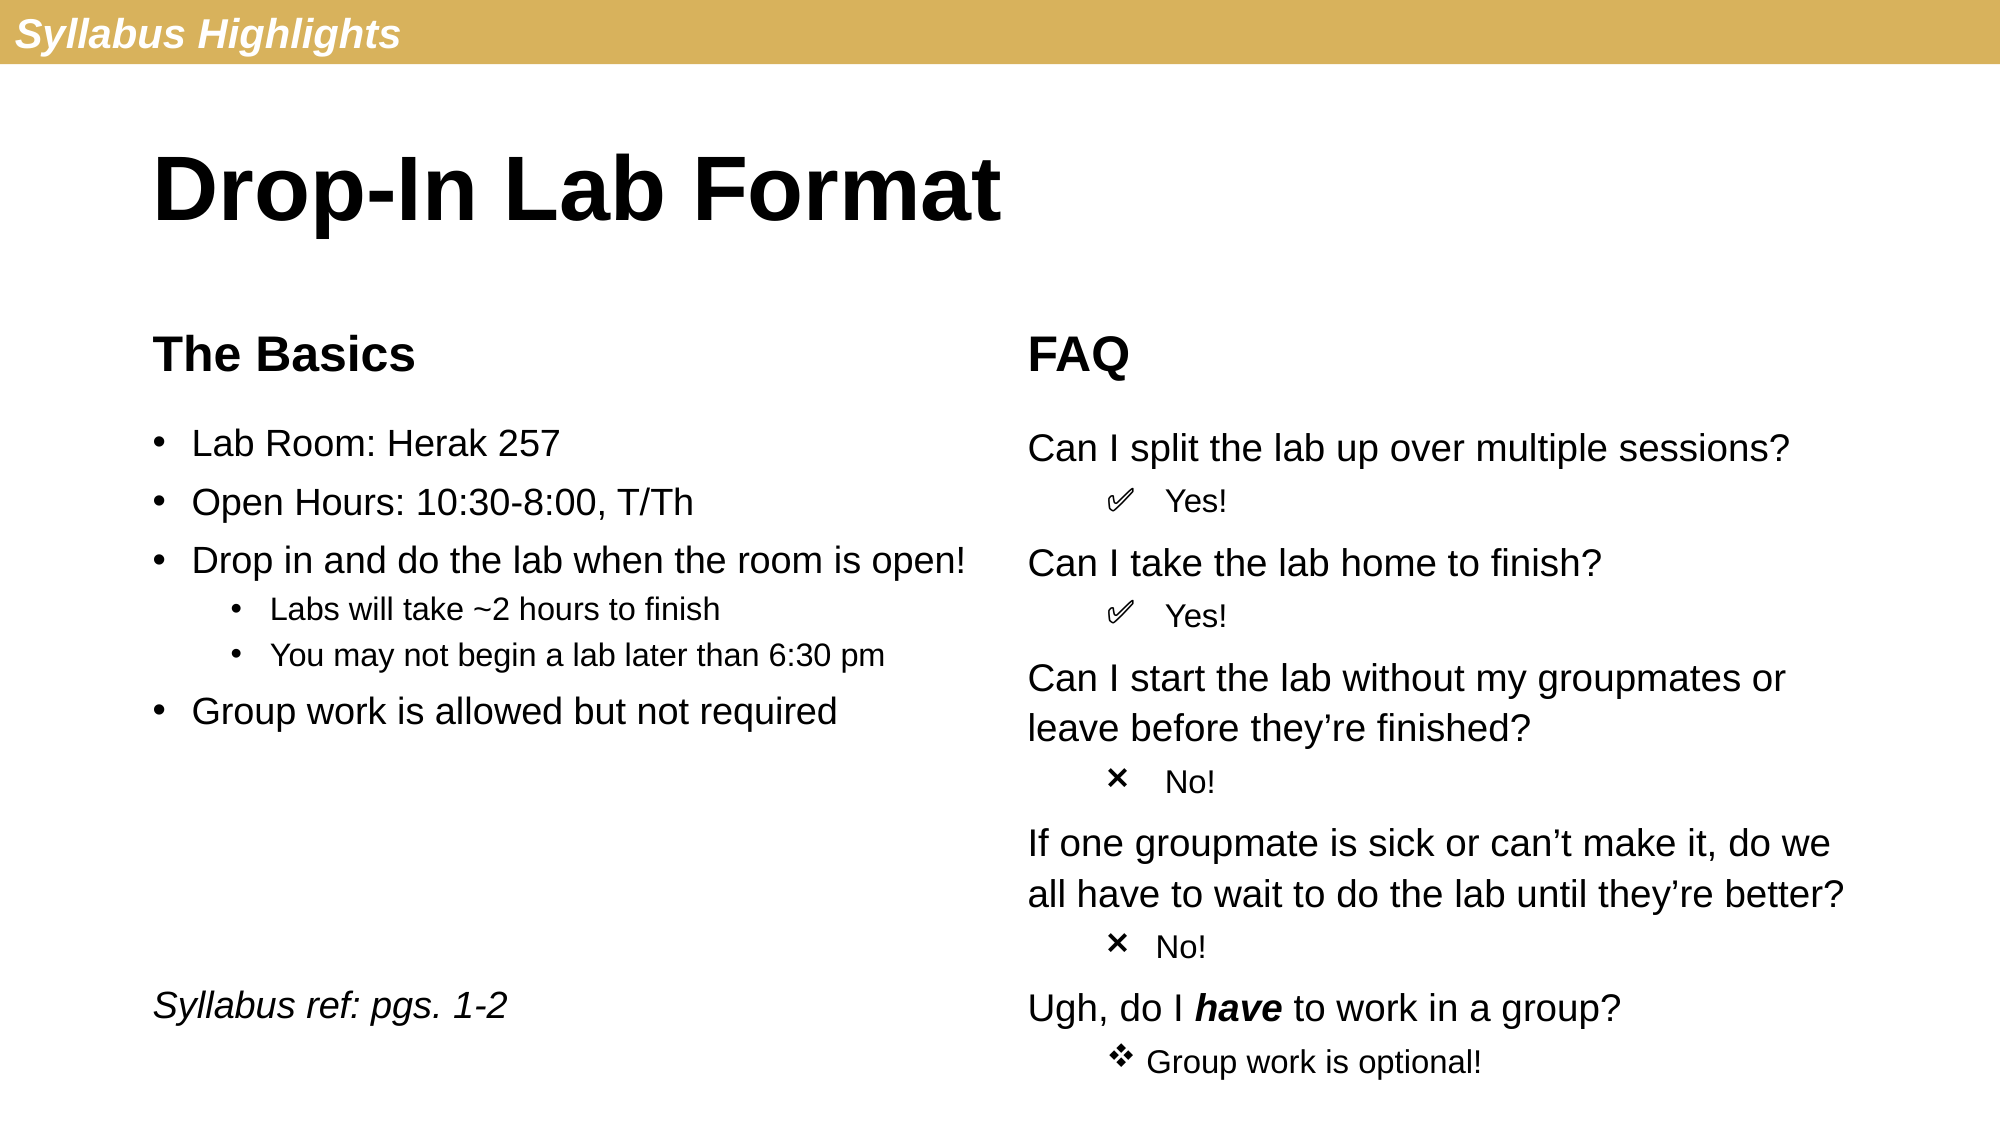

Syllabus Highlights
# Drop-In Lab Format
The Basics
FAQ
Lab Room: Herak 257
Open Hours: 10:30-8:00, T/Th
Drop in and do the lab when the room is open!
Labs will take ~2 hours to finish
You may not begin a lab later than 6:30 pm
Group work is allowed but not required

Syllabus ref: pgs. 1-2
Can I split the lab up over multiple sessions?
  Yes!
Can I take the lab home to finish?
  Yes!
Can I start the lab without my groupmates or leave before they’re finished?
  No!
If one groupmate is sick or can’t make it, do we all have to wait to do the lab until they’re better?
 No!
Ugh, do I have to work in a group?
Group work is optional!